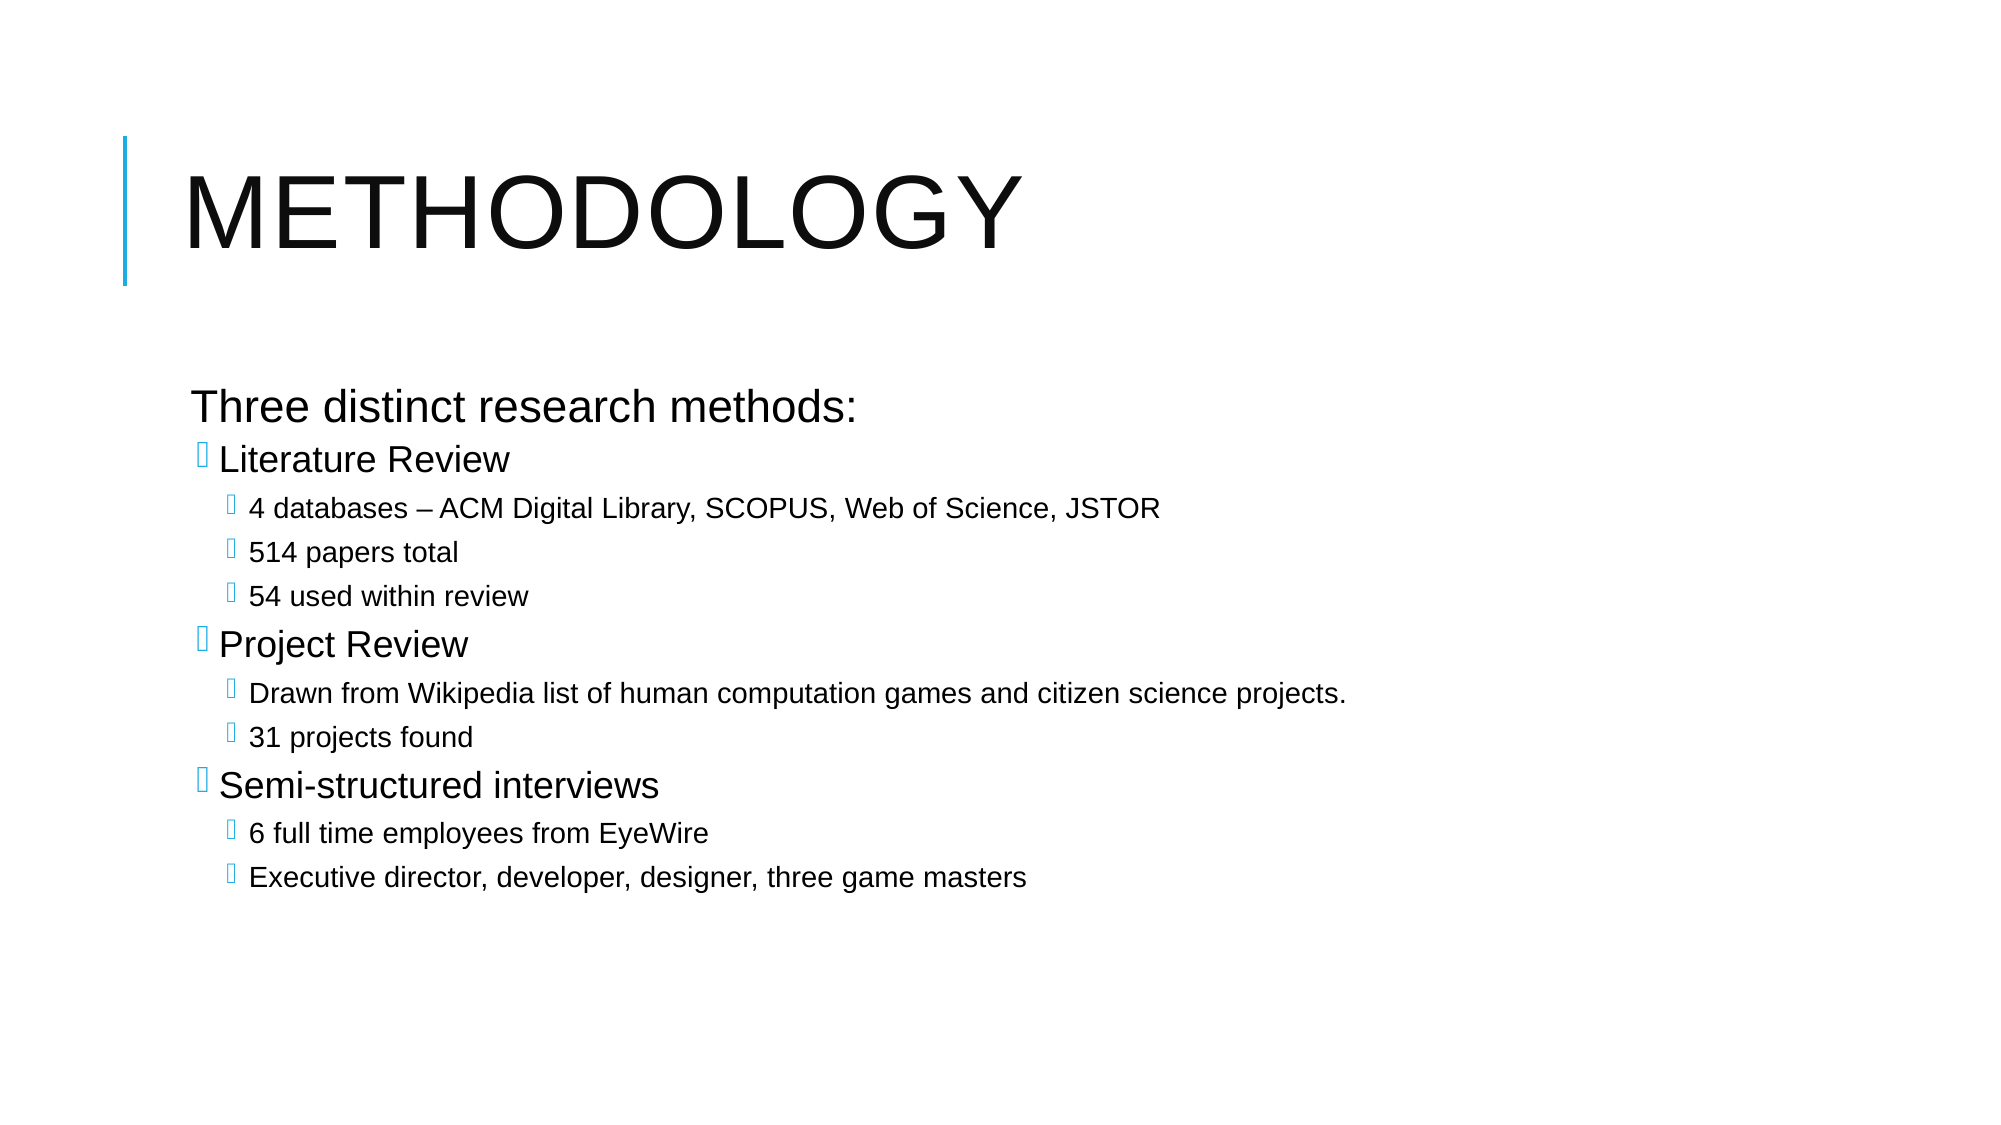

# Methodology
Three distinct research methods:
Literature Review
4 databases – ACM Digital Library, SCOPUS, Web of Science, JSTOR
514 papers total
54 used within review
Project Review
Drawn from Wikipedia list of human computation games and citizen science projects.
31 projects found
Semi-structured interviews
6 full time employees from EyeWire
Executive director, developer, designer, three game masters